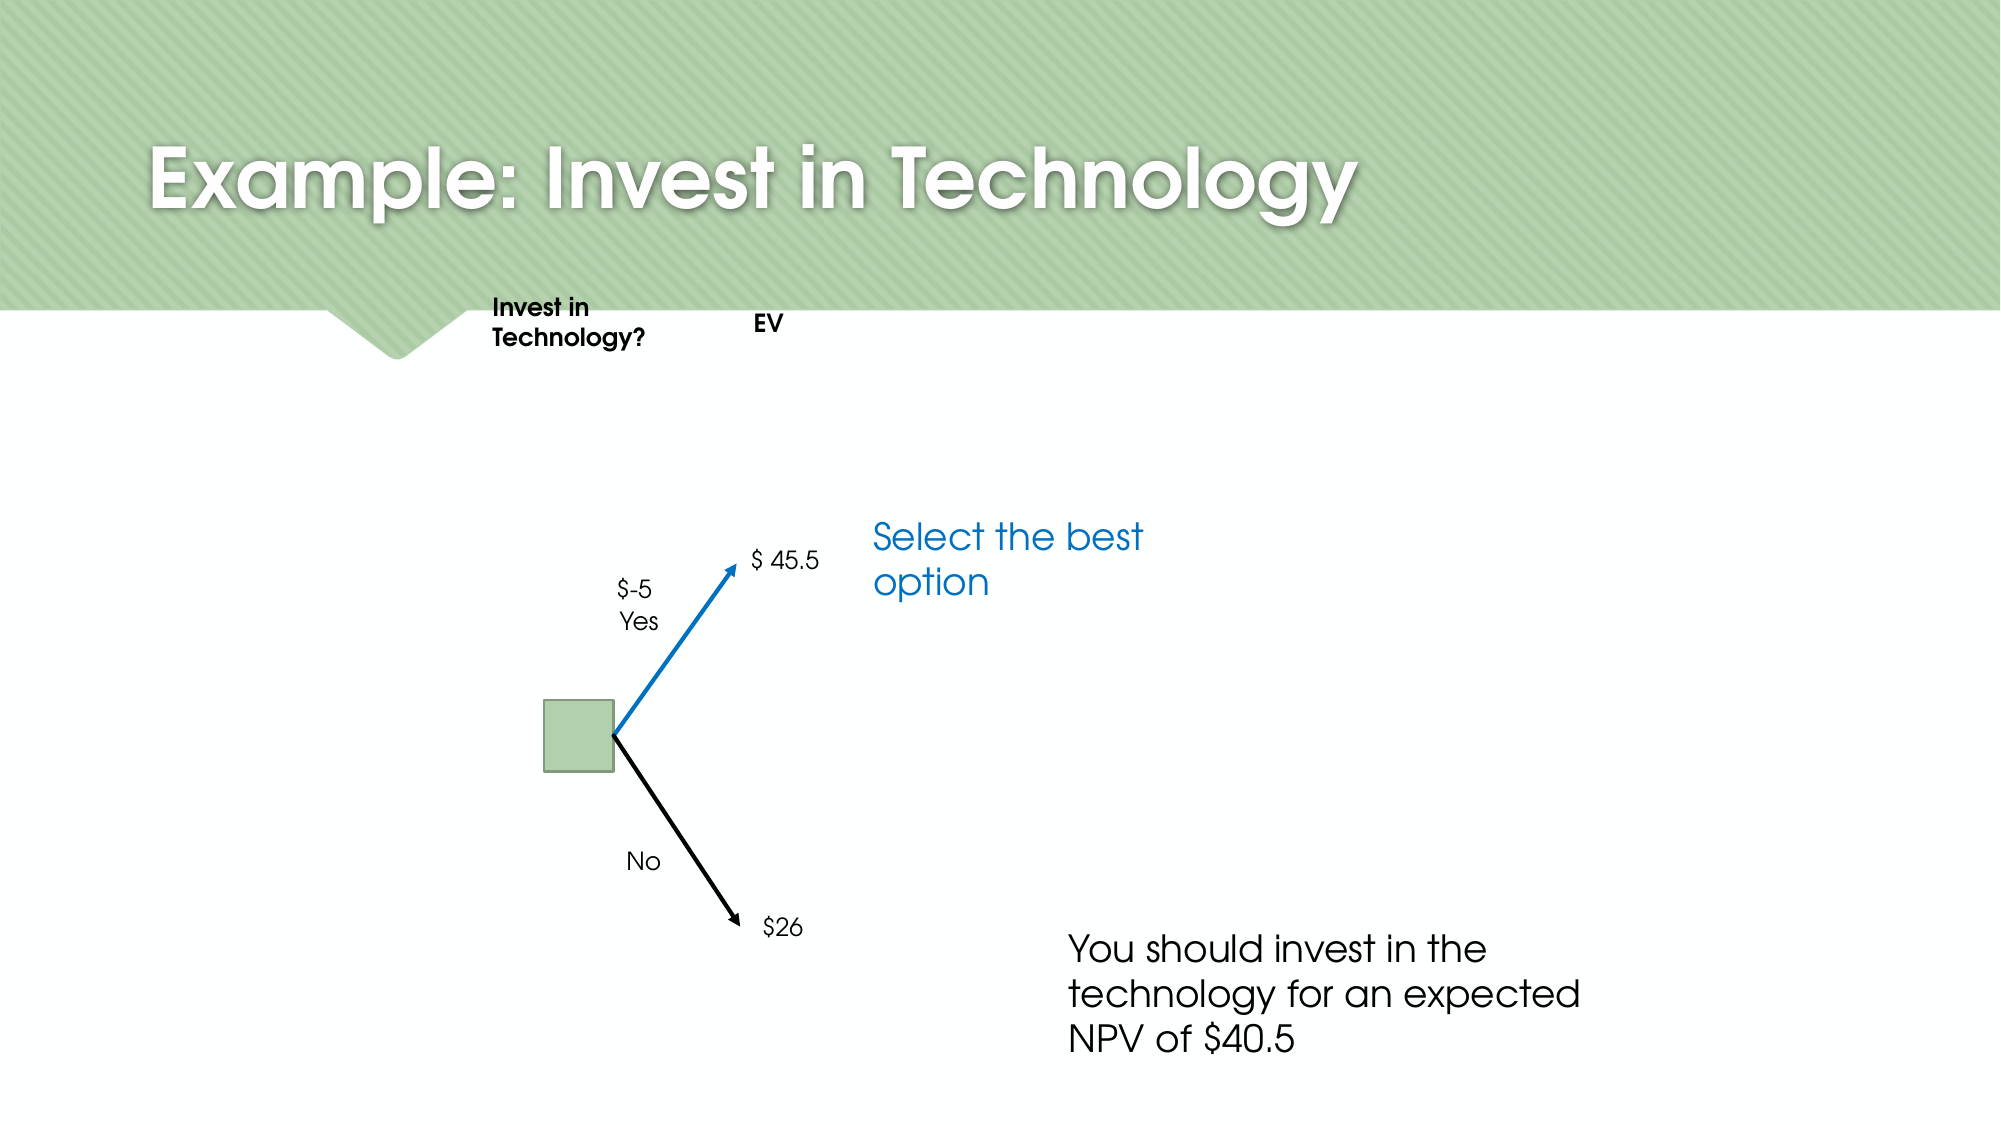

# Example: Invest in Technology
Invest in Technology?
EV
Select the best option
$ 45.5
$-5
Yes

No
$26
You should invest in the technology for an expected NPV of $40.5